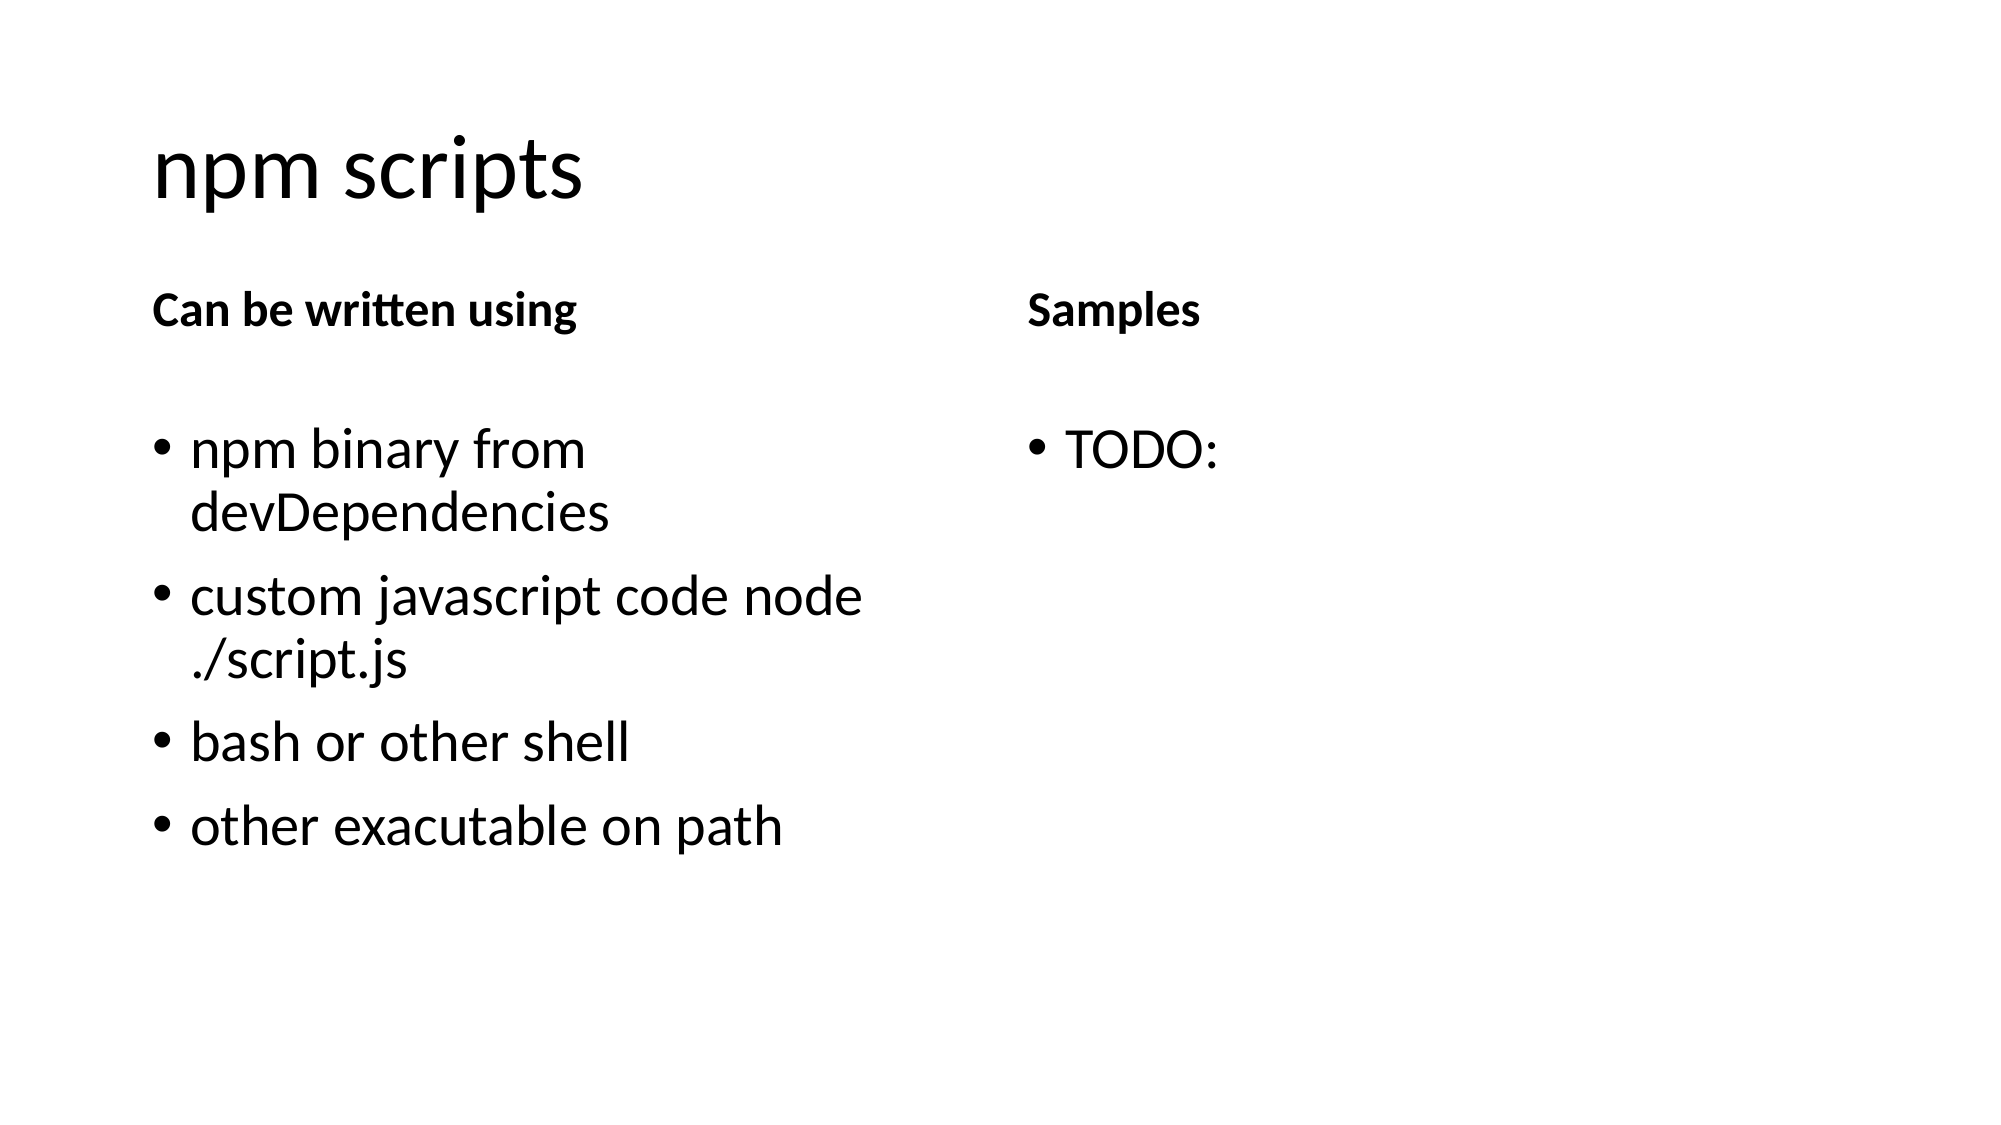

# npm scripts
Can be written using
Samples
npm binary from devDependencies
custom javascript code node ./script.js
bash or other shell
other exacutable on path

TODO: